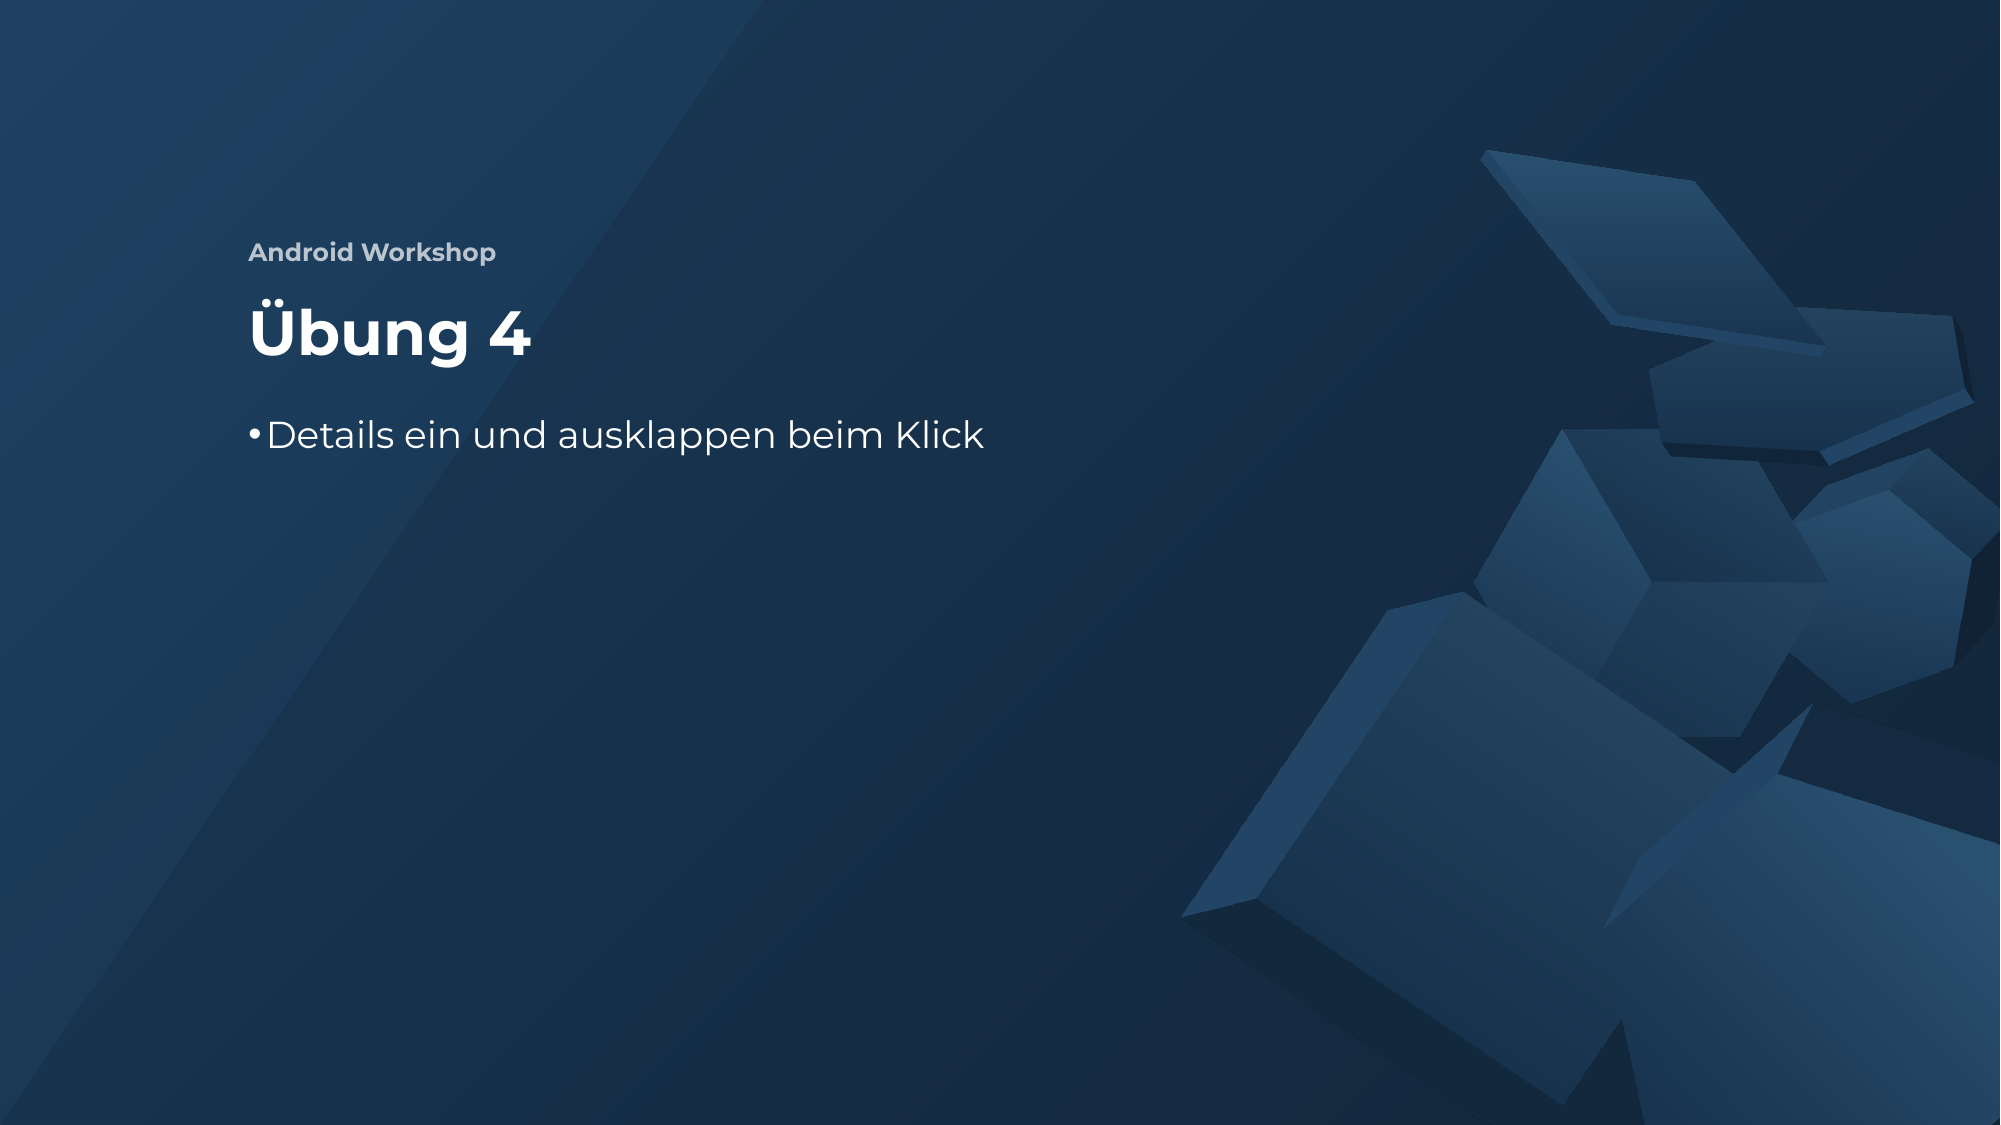

Android Workshop
# Übung 4
Details ein und ausklappen beim Klick